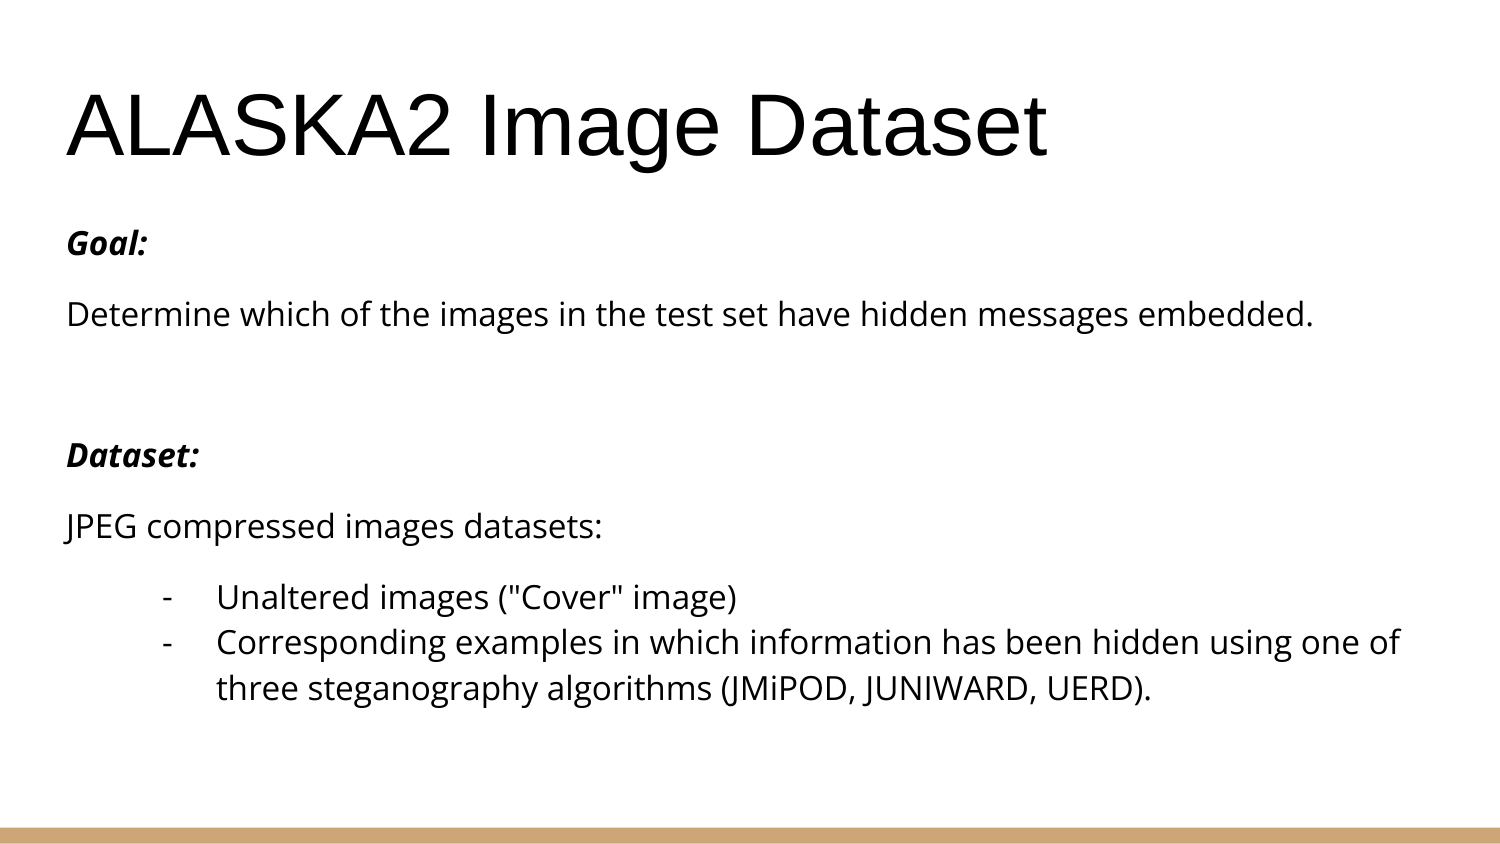

# ALASKA2 Image Dataset
Goal:
Determine which of the images in the test set have hidden messages embedded.

Dataset:
JPEG compressed images datasets:
Unaltered images ("Cover" image)
Corresponding examples in which information has been hidden using one of three steganography algorithms (JMiPOD, JUNIWARD, UERD).